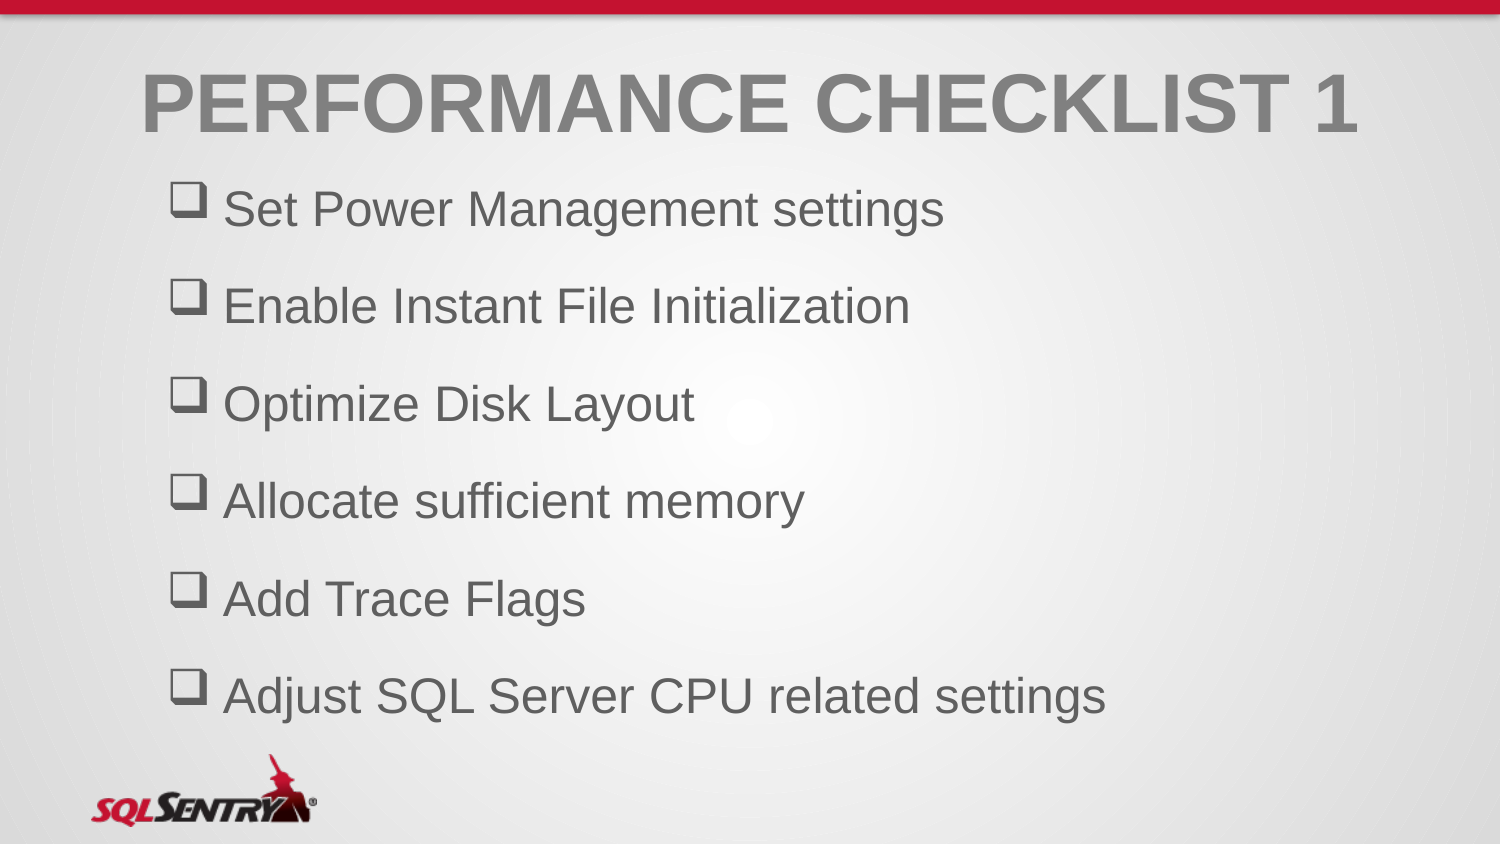

# performance checklist 1
Set Power Management settings
Enable Instant File Initialization
Optimize Disk Layout
Allocate sufficient memory
Add Trace Flags
Adjust SQL Server CPU related settings